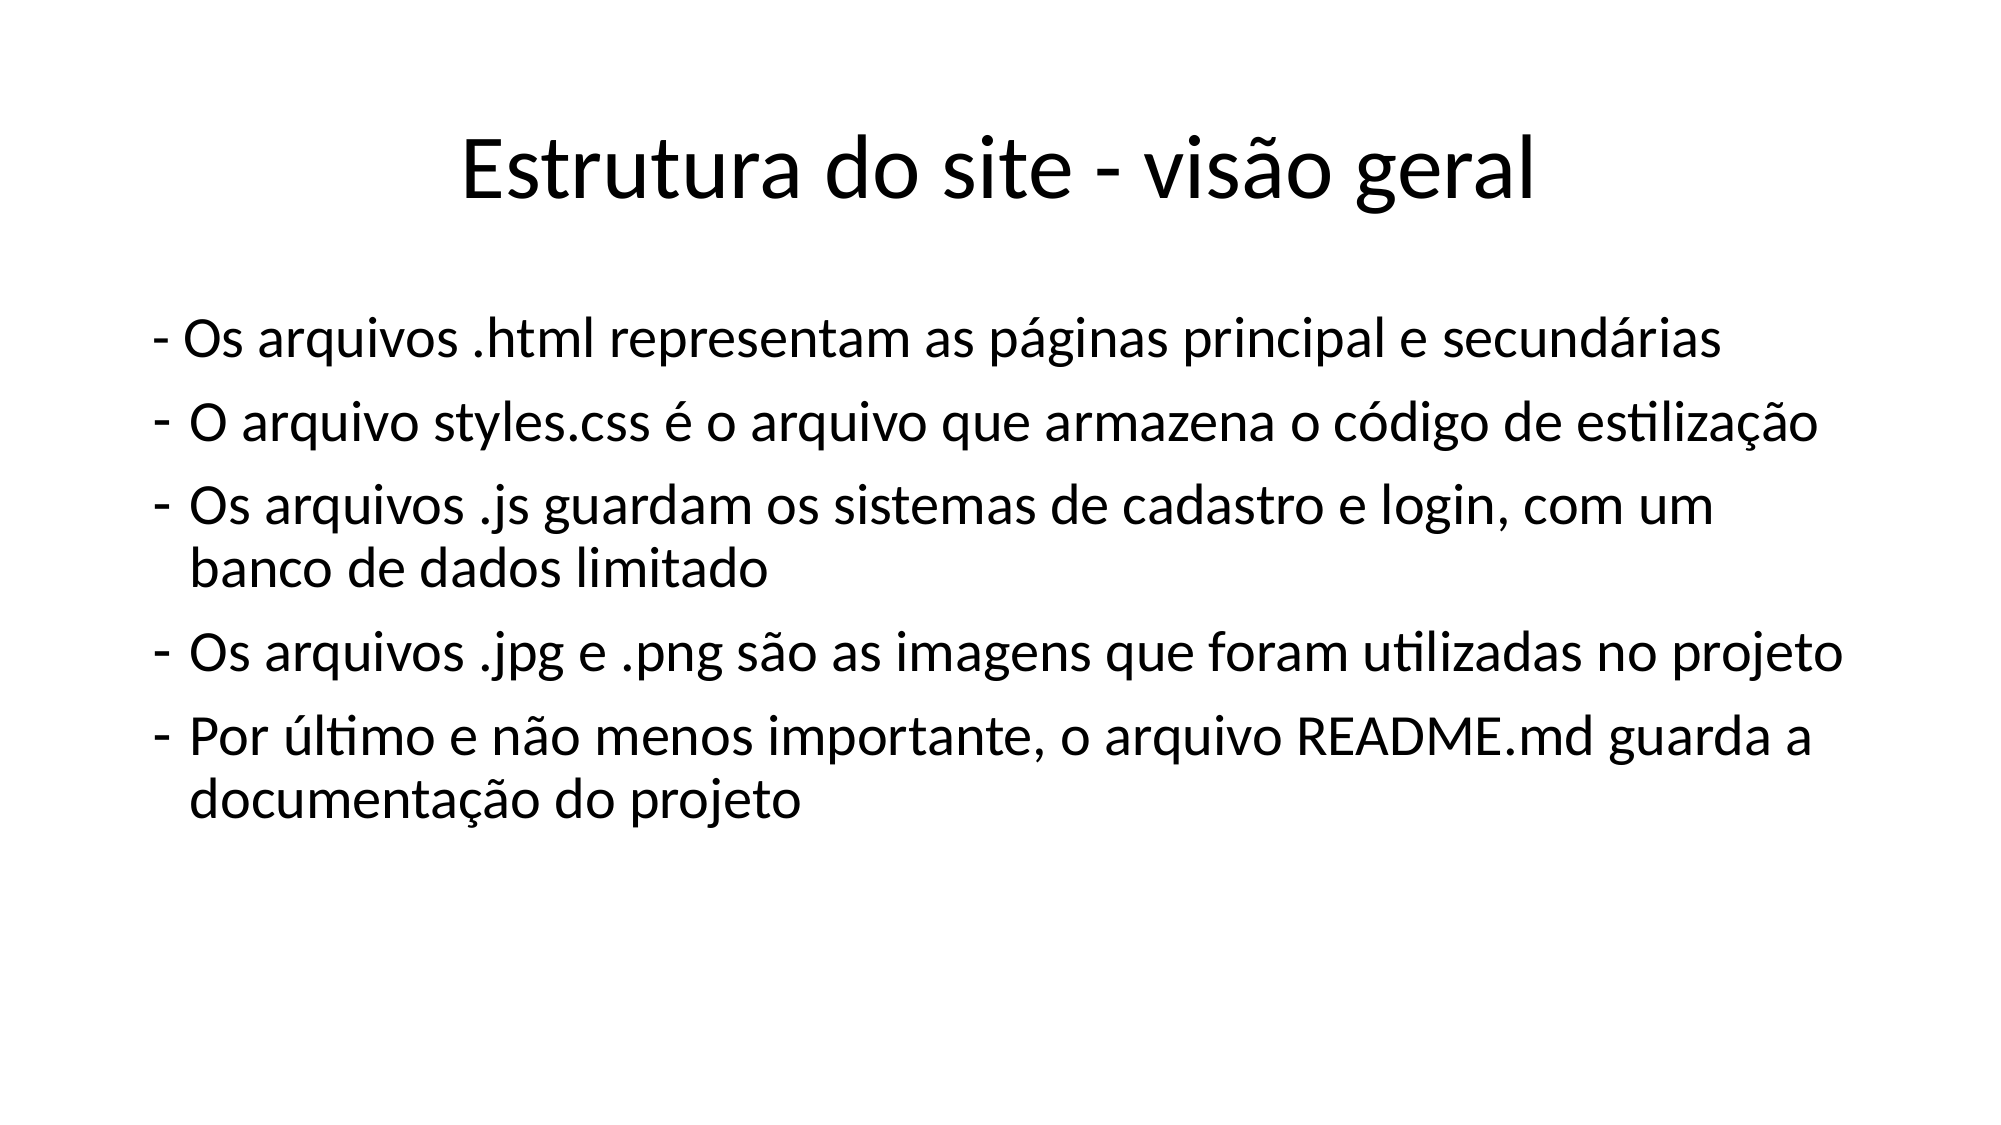

# Estrutura do site - visão geral
- Os arquivos .html representam as páginas principal e secundárias
O arquivo styles.css é o arquivo que armazena o código de estilização
Os arquivos .js guardam os sistemas de cadastro e login, com um banco de dados limitado
Os arquivos .jpg e .png são as imagens que foram utilizadas no projeto
Por último e não menos importante, o arquivo README.md guarda a documentação do projeto